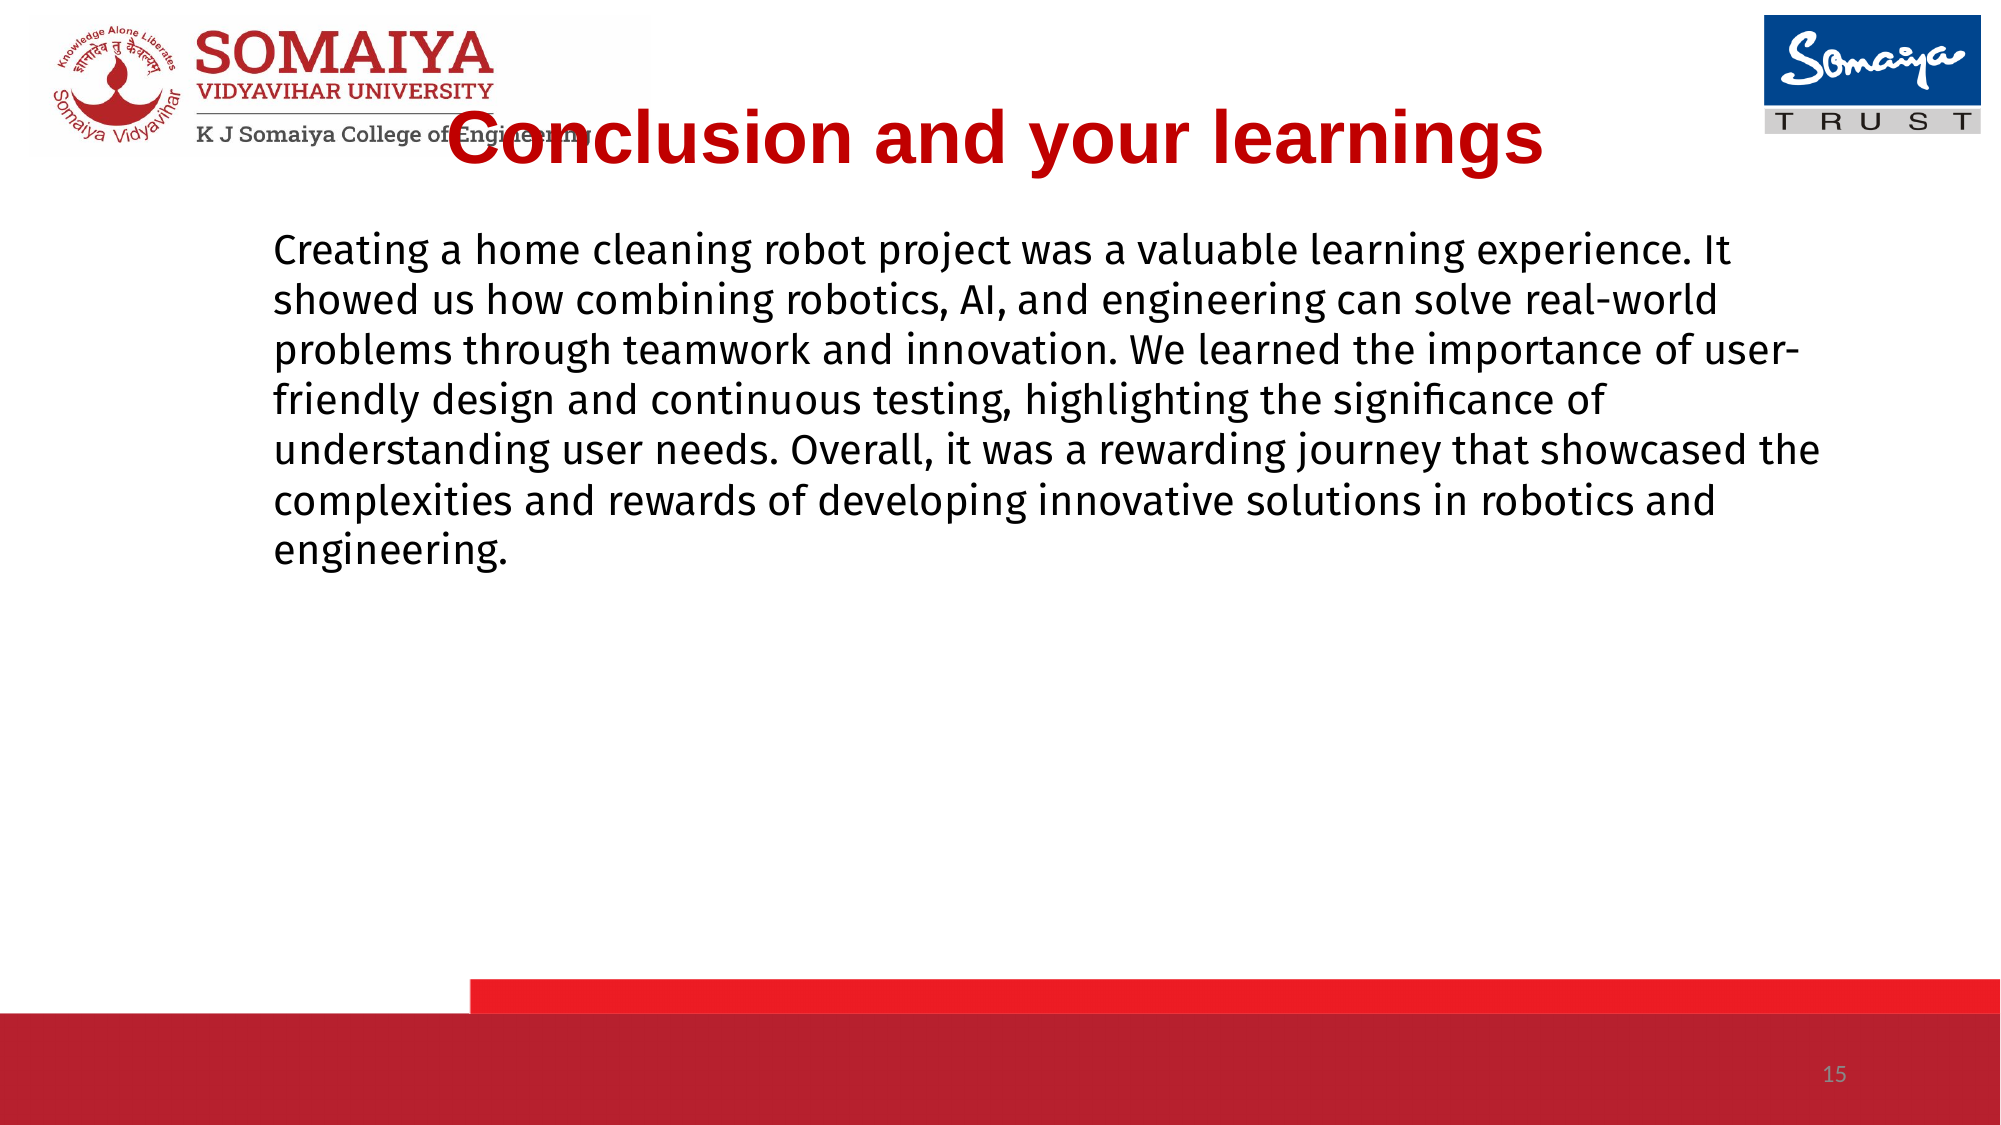

# Conclusion and your learnings

Creating a home cleaning robot project was a valuable learning experience. It showed us how combining robotics, AI, and engineering can solve real-world problems through teamwork and innovation. We learned the importance of user-friendly design and continuous testing, highlighting the significance of understanding user needs. Overall, it was a rewarding journey that showcased the complexities and rewards of developing innovative solutions in robotics and engineering.
15